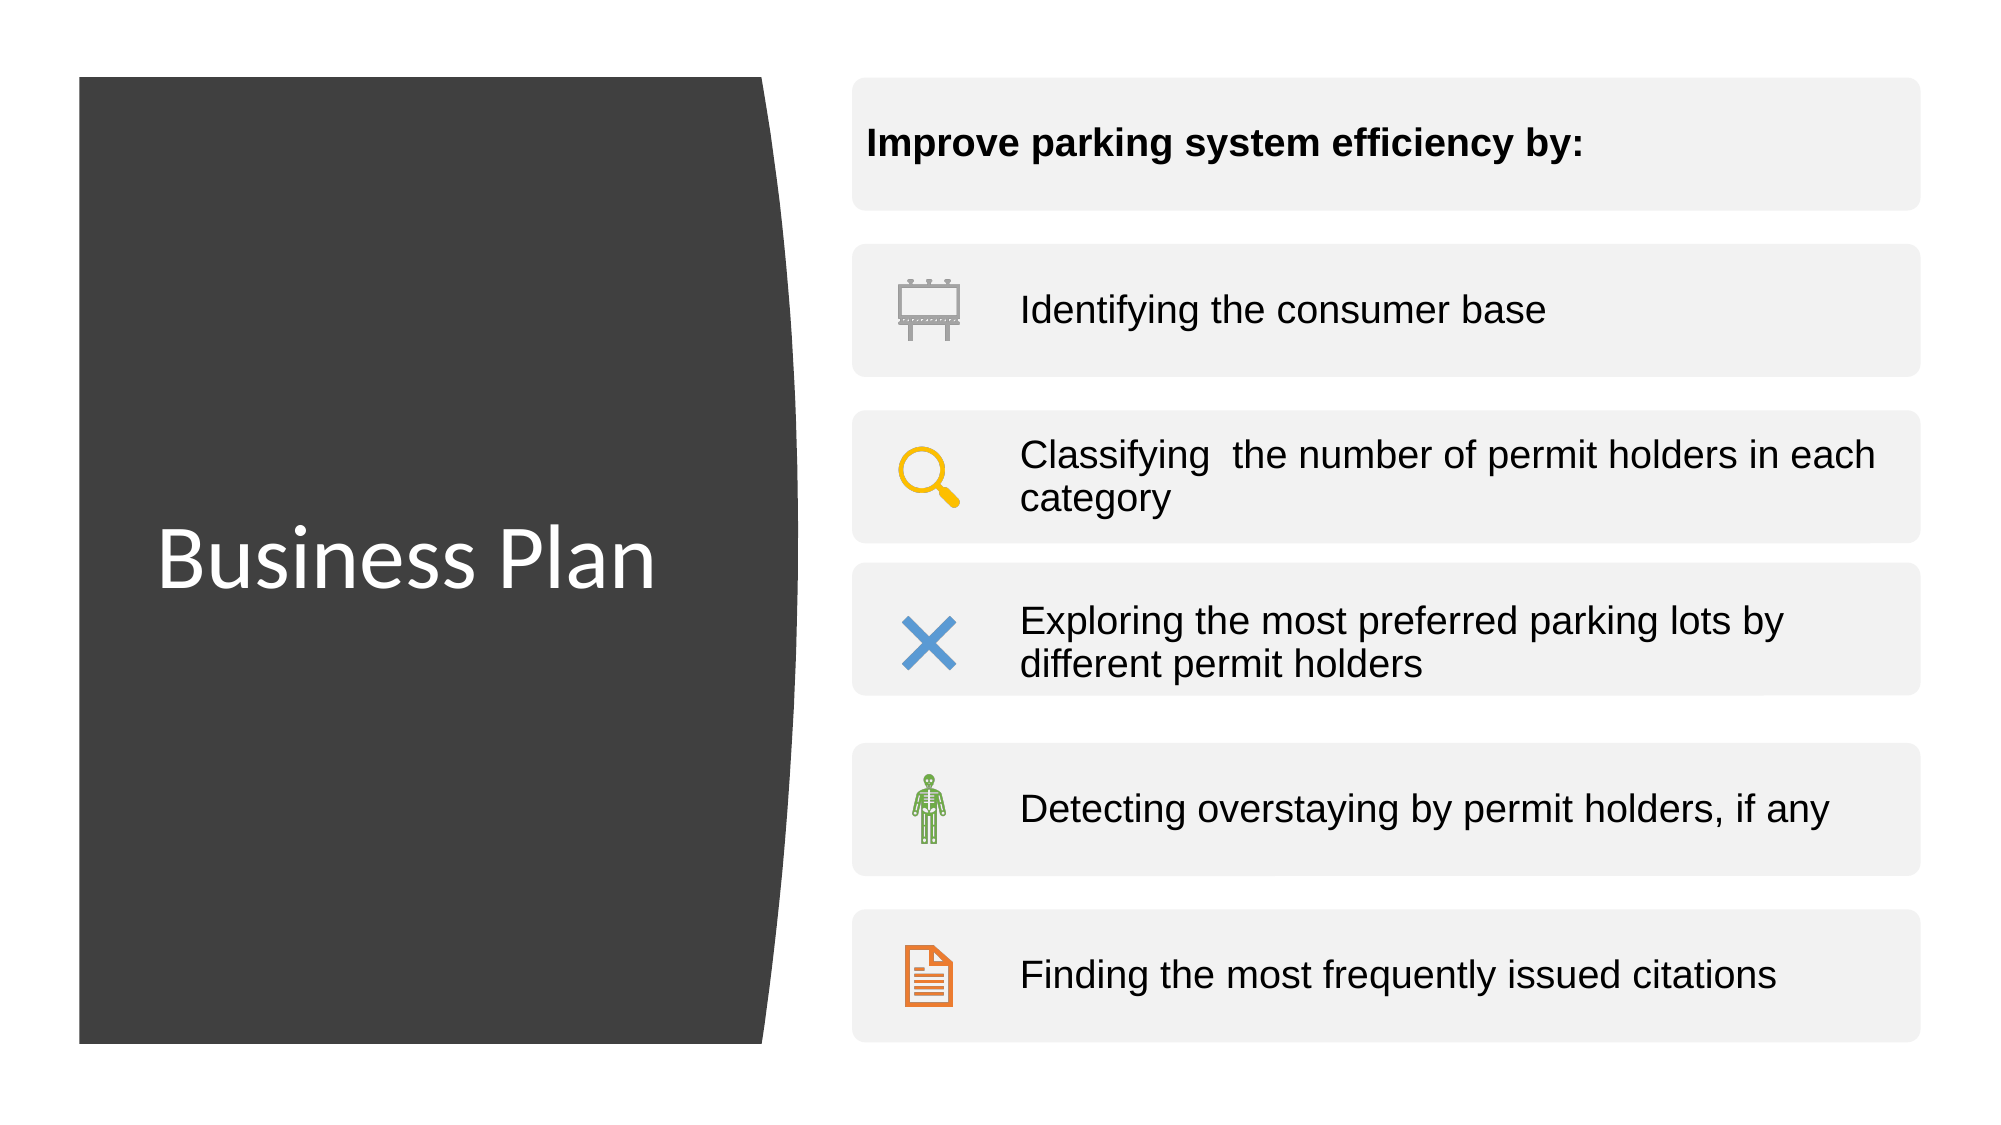

Improve parking system efficiency by:

Identifying the consumer base

Classifying  the number of permit holders in each category

Exploring the most preferred parking lots by different permit holders

Detecting overstaying by permit holders, if any

Finding the most frequently issued citations

# Business Plan